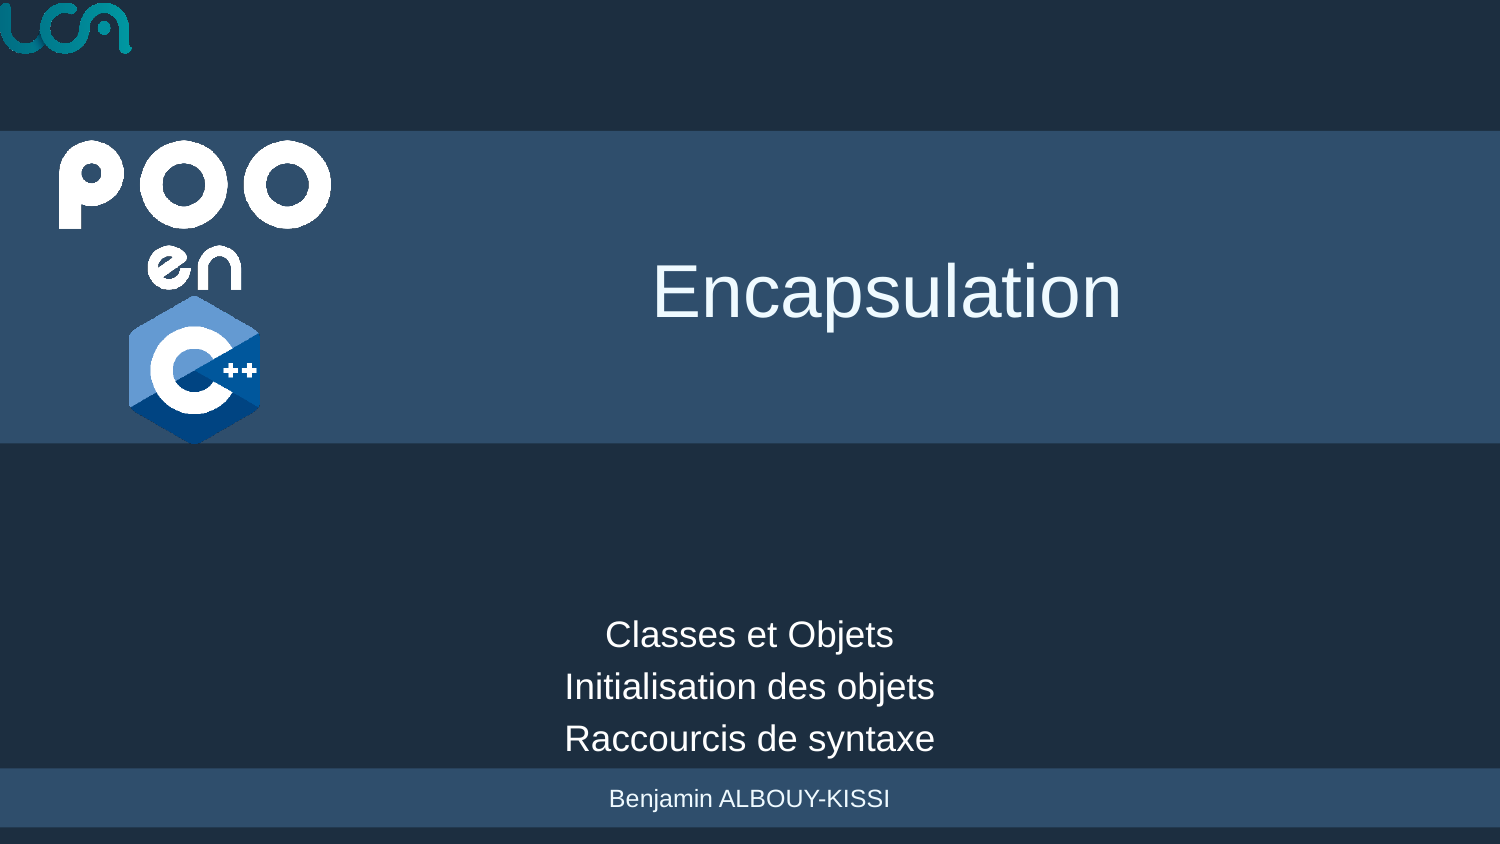

# Encapsulation
Encapsulation
Classes et Objets
Initialisation des objets
Raccourcis de syntaxe
Benjamin ALBOUY-KISSI